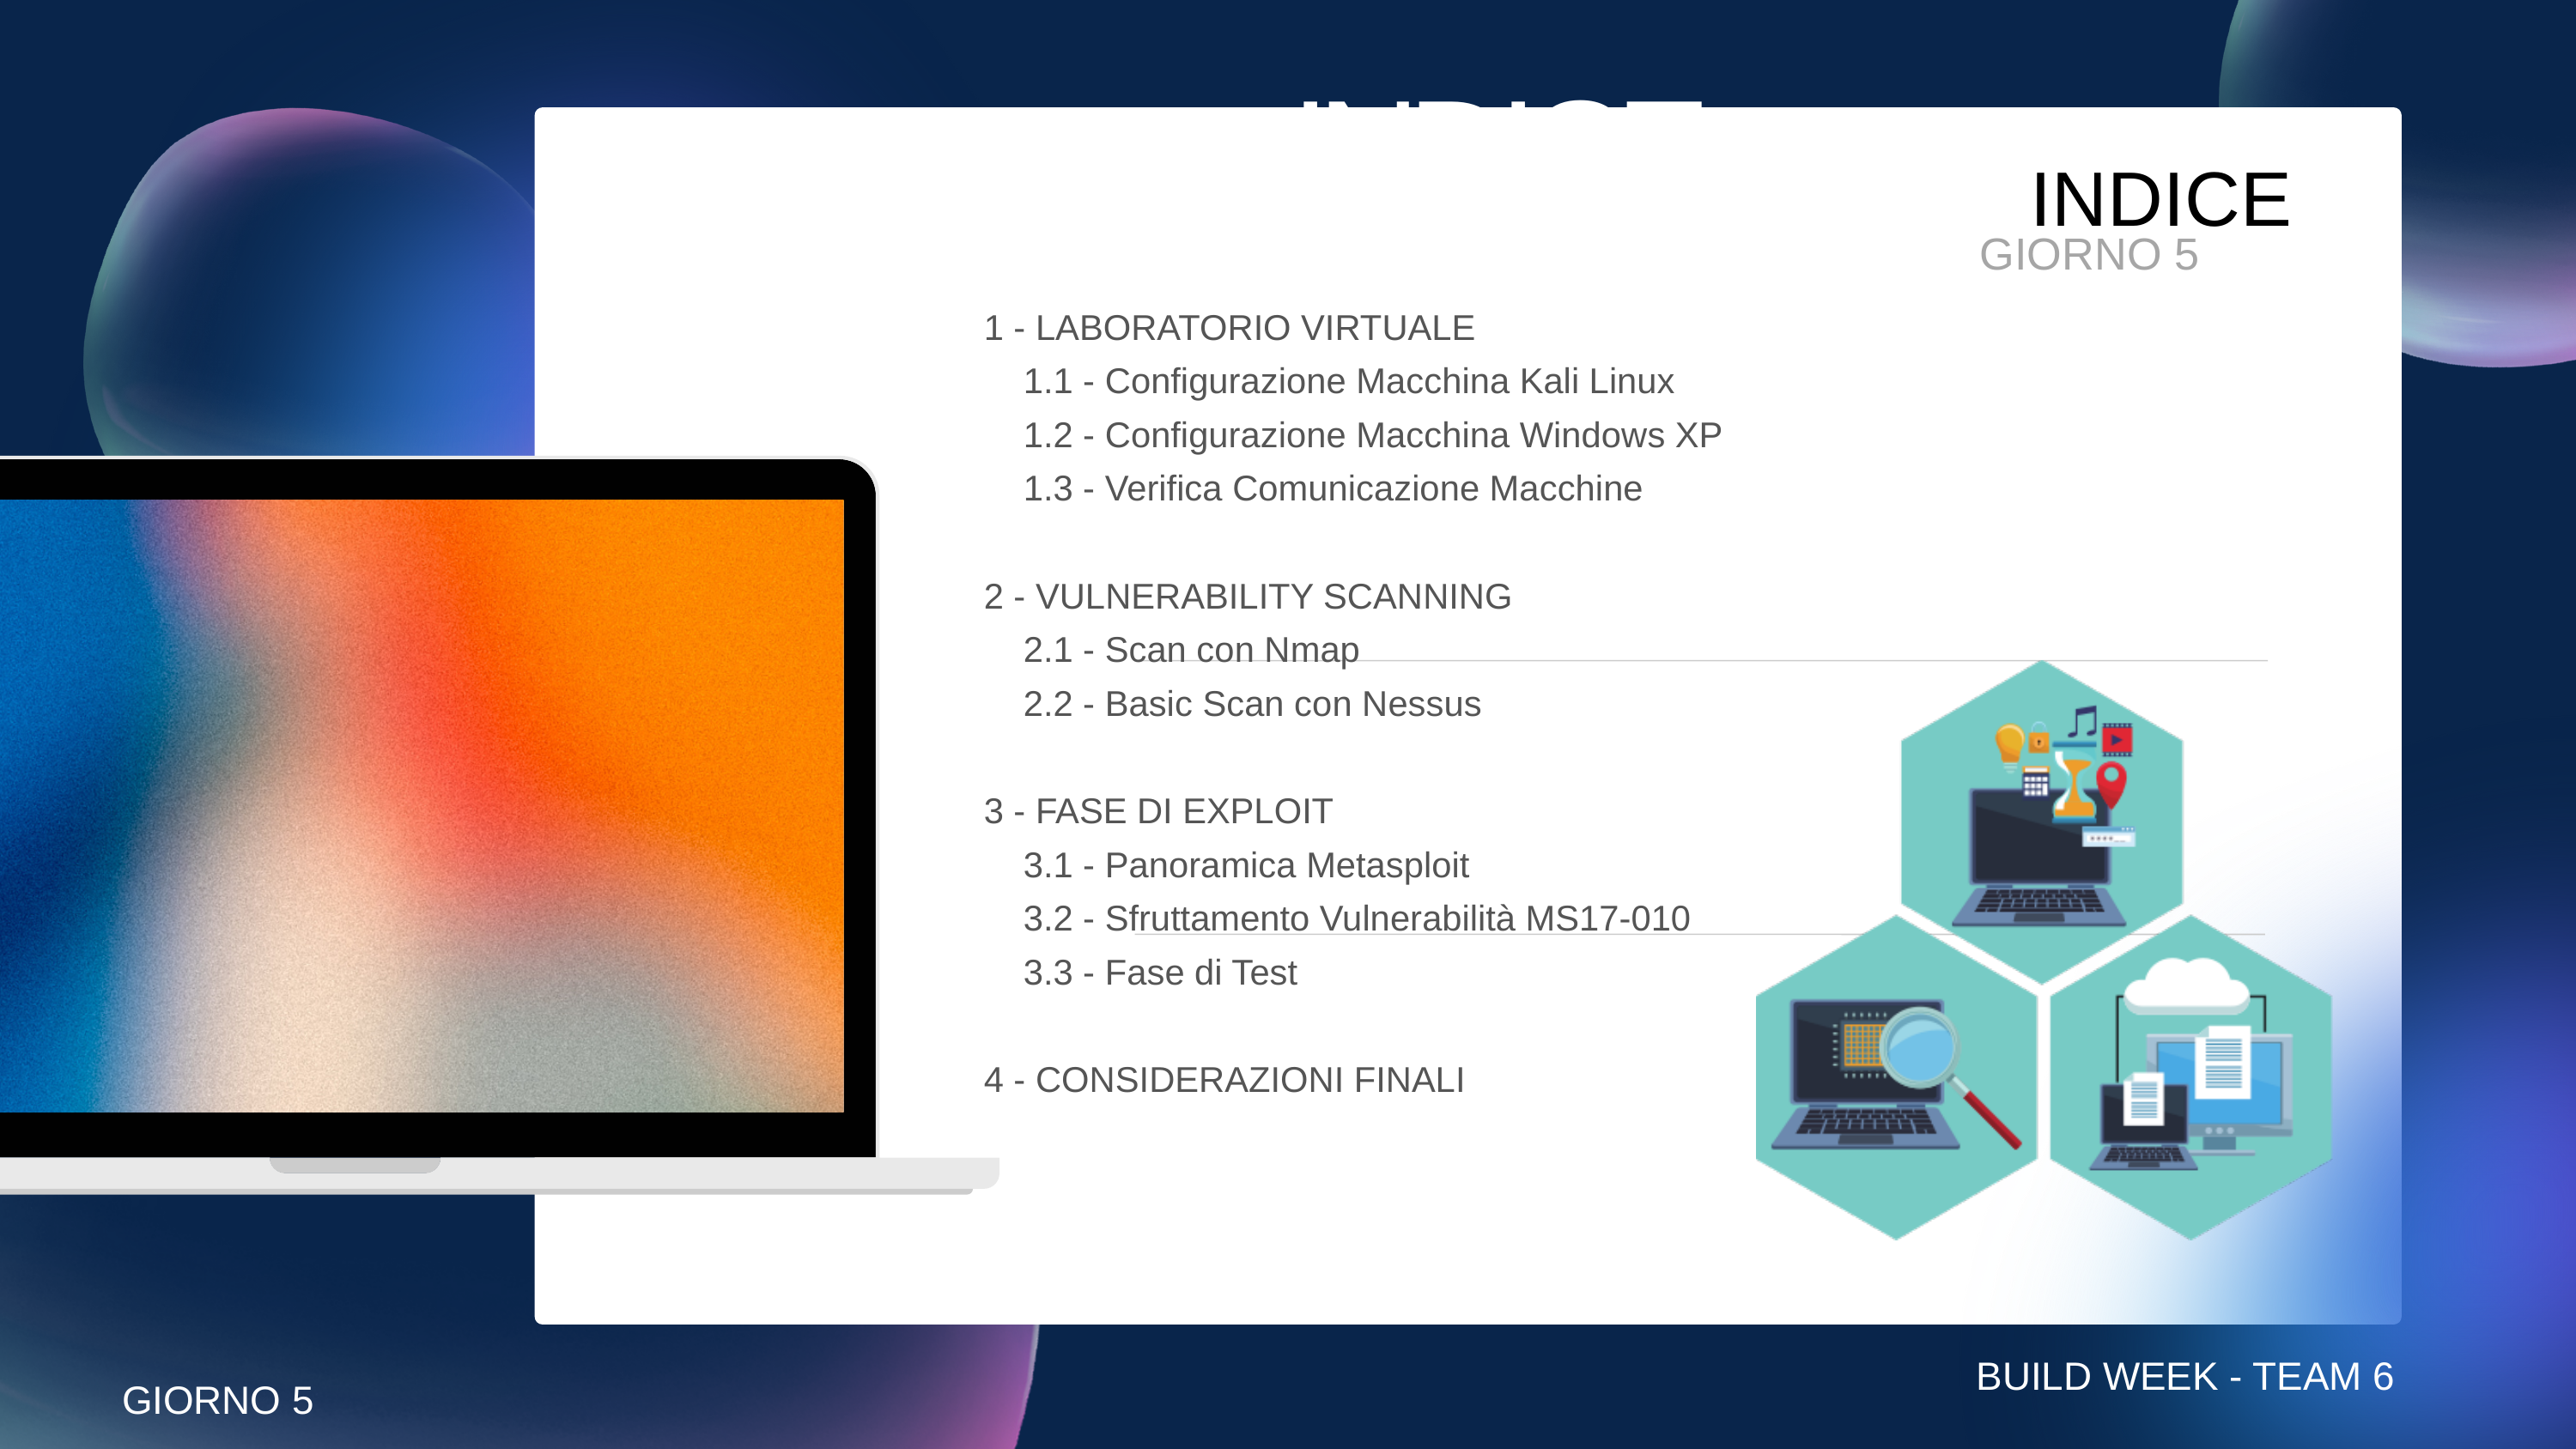

INDICE
INDICE
GIORNO 5
1 - LABORATORIO VIRTUALE
    1.1 - Configurazione Macchina Kali Linux
    1.2 - Configurazione Macchina Windows XP
    1.3 - Verifica Comunicazione Macchine

2 - VULNERABILITY SCANNING
    2.1 - Scan con Nmap
    2.2 - Basic Scan con Nessus

3 - FASE DI EXPLOIT
    3.1 - Panoramica Metasploit
    3.2 - Sfruttamento Vulnerabilità MS17-010
    3.3 - Fase di Test

4 - CONSIDERAZIONI FINALI

BUILD WEEK - TEAM 6
GIORNO 5